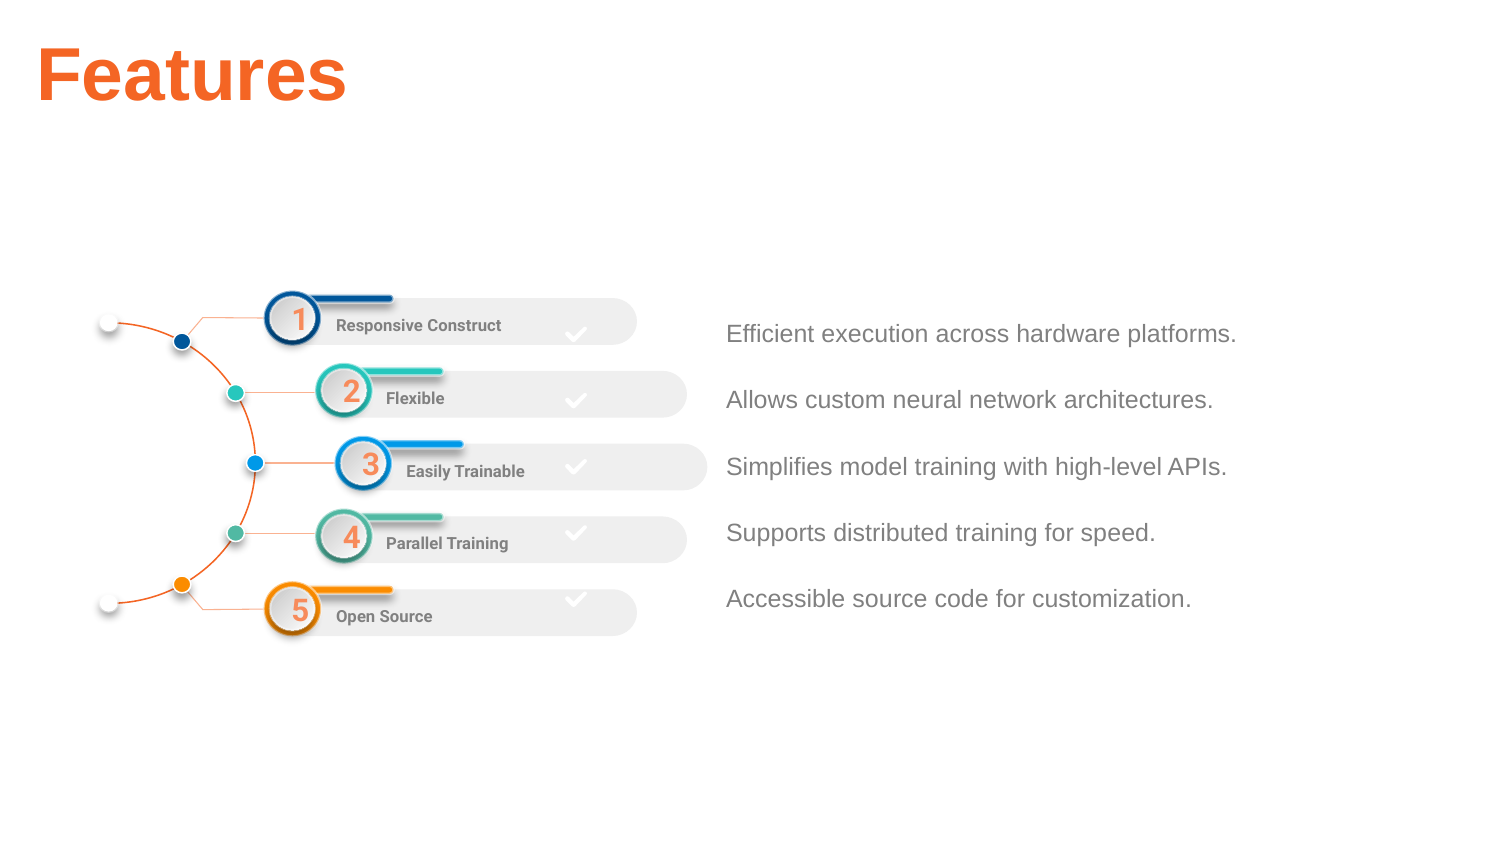

Features

1

Responsive Construct

2

Flexible

3

Easily Trainable

4

Parallel Training

5

Open Source

Efficient execution across hardware platforms.

Allows custom neural network architectures.

Simplifies model training with high-level APIs.

Supports distributed training for speed.

Accessible source code for customization.